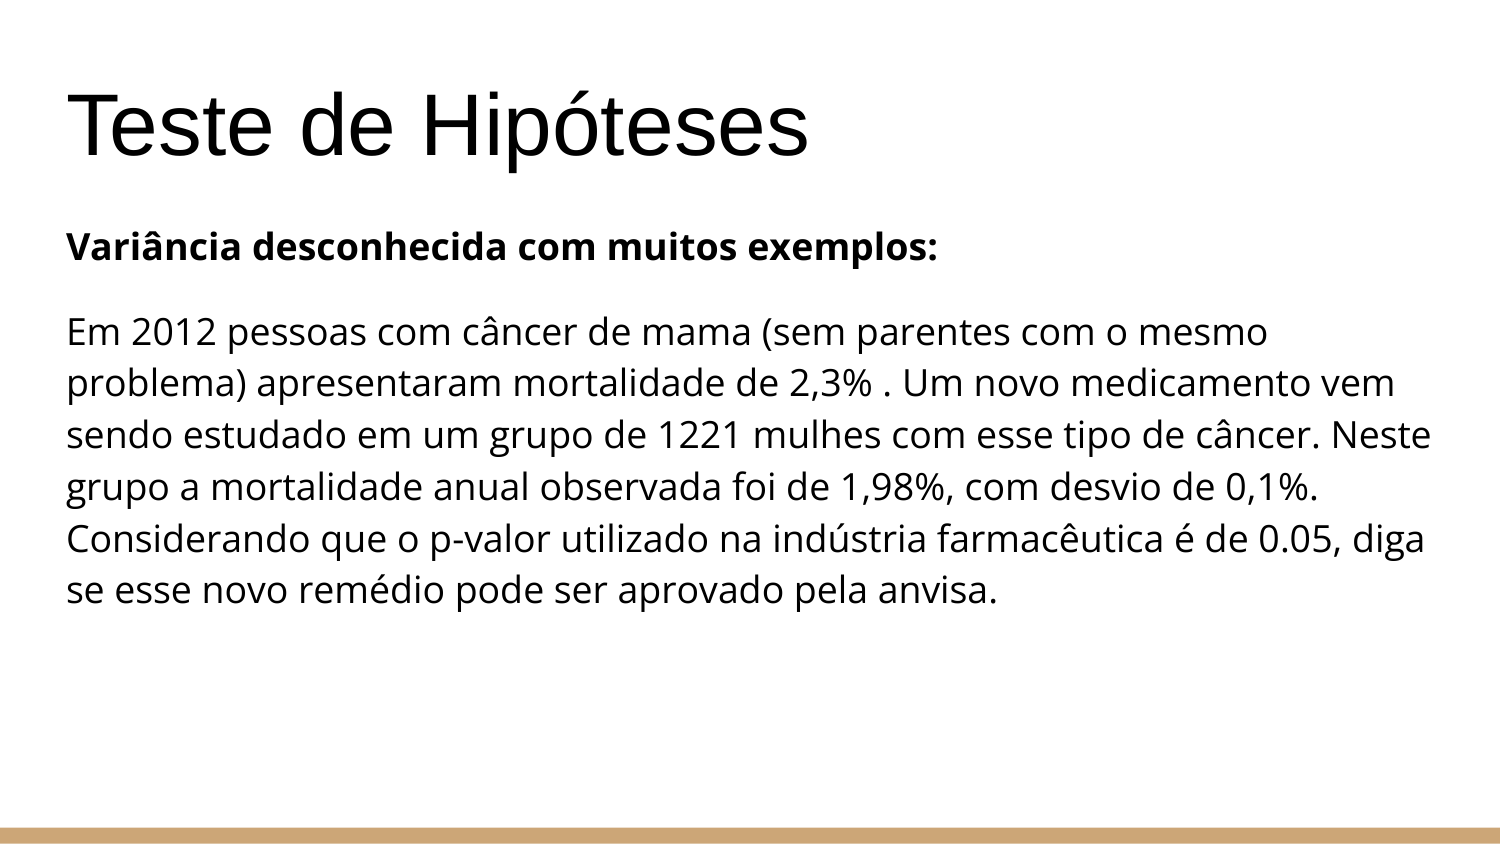

# Teste de Hipóteses
Variância desconhecida com muitos exemplos:
Em 2012 pessoas com câncer de mama (sem parentes com o mesmo problema) apresentaram mortalidade de 2,3% . Um novo medicamento vem sendo estudado em um grupo de 1221 mulhes com esse tipo de câncer. Neste grupo a mortalidade anual observada foi de 1,98%, com desvio de 0,1%. Considerando que o p-valor utilizado na indústria farmacêutica é de 0.05, diga se esse novo remédio pode ser aprovado pela anvisa.